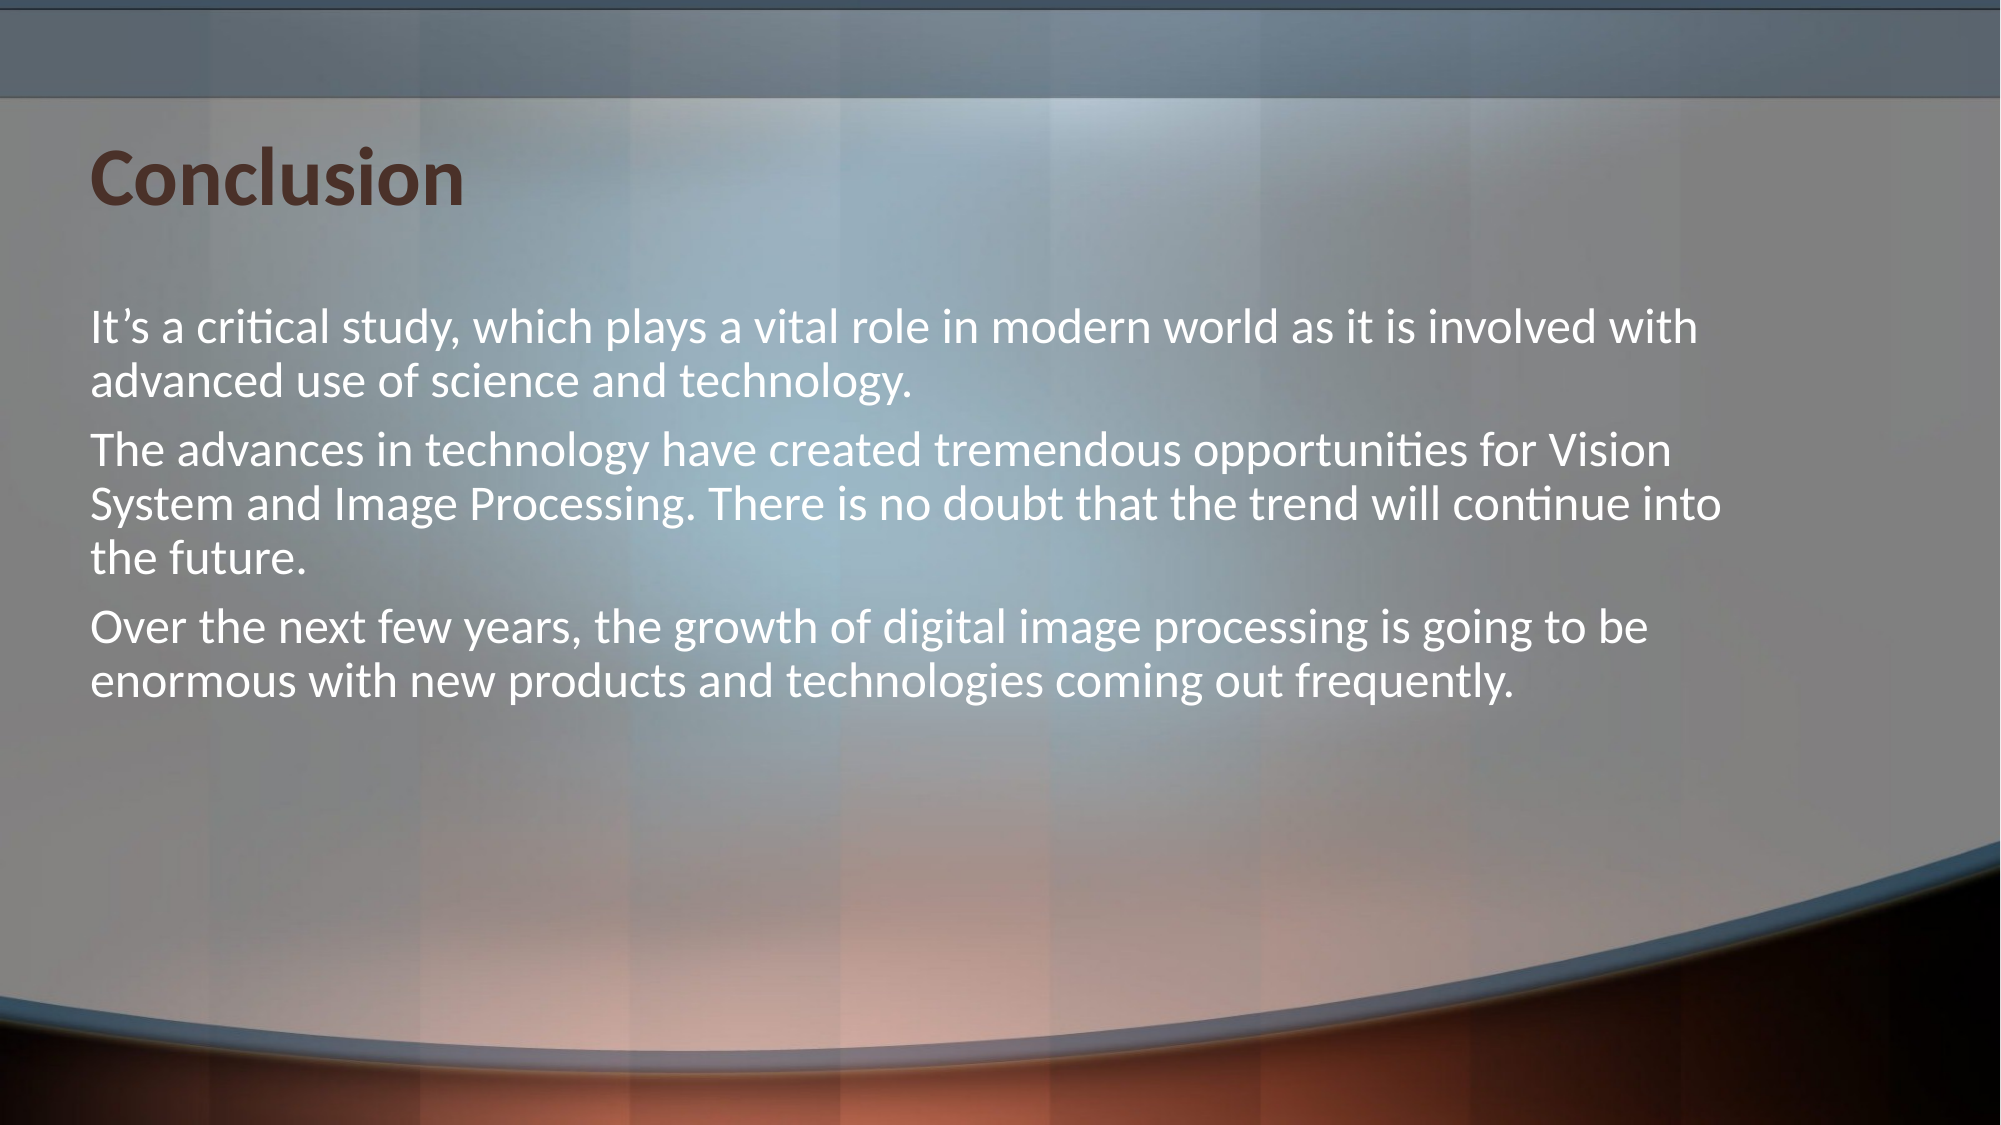

# Conclusion
It’s a critical study, which plays a vital role in modern world as it is involved with advanced use of science and technology.
The advances in technology have created tremendous opportunities for Vision System and Image Processing. There is no doubt that the trend will continue into the future.
Over the next few years, the growth of digital image processing is going to be enormous with new products and technologies coming out frequently.